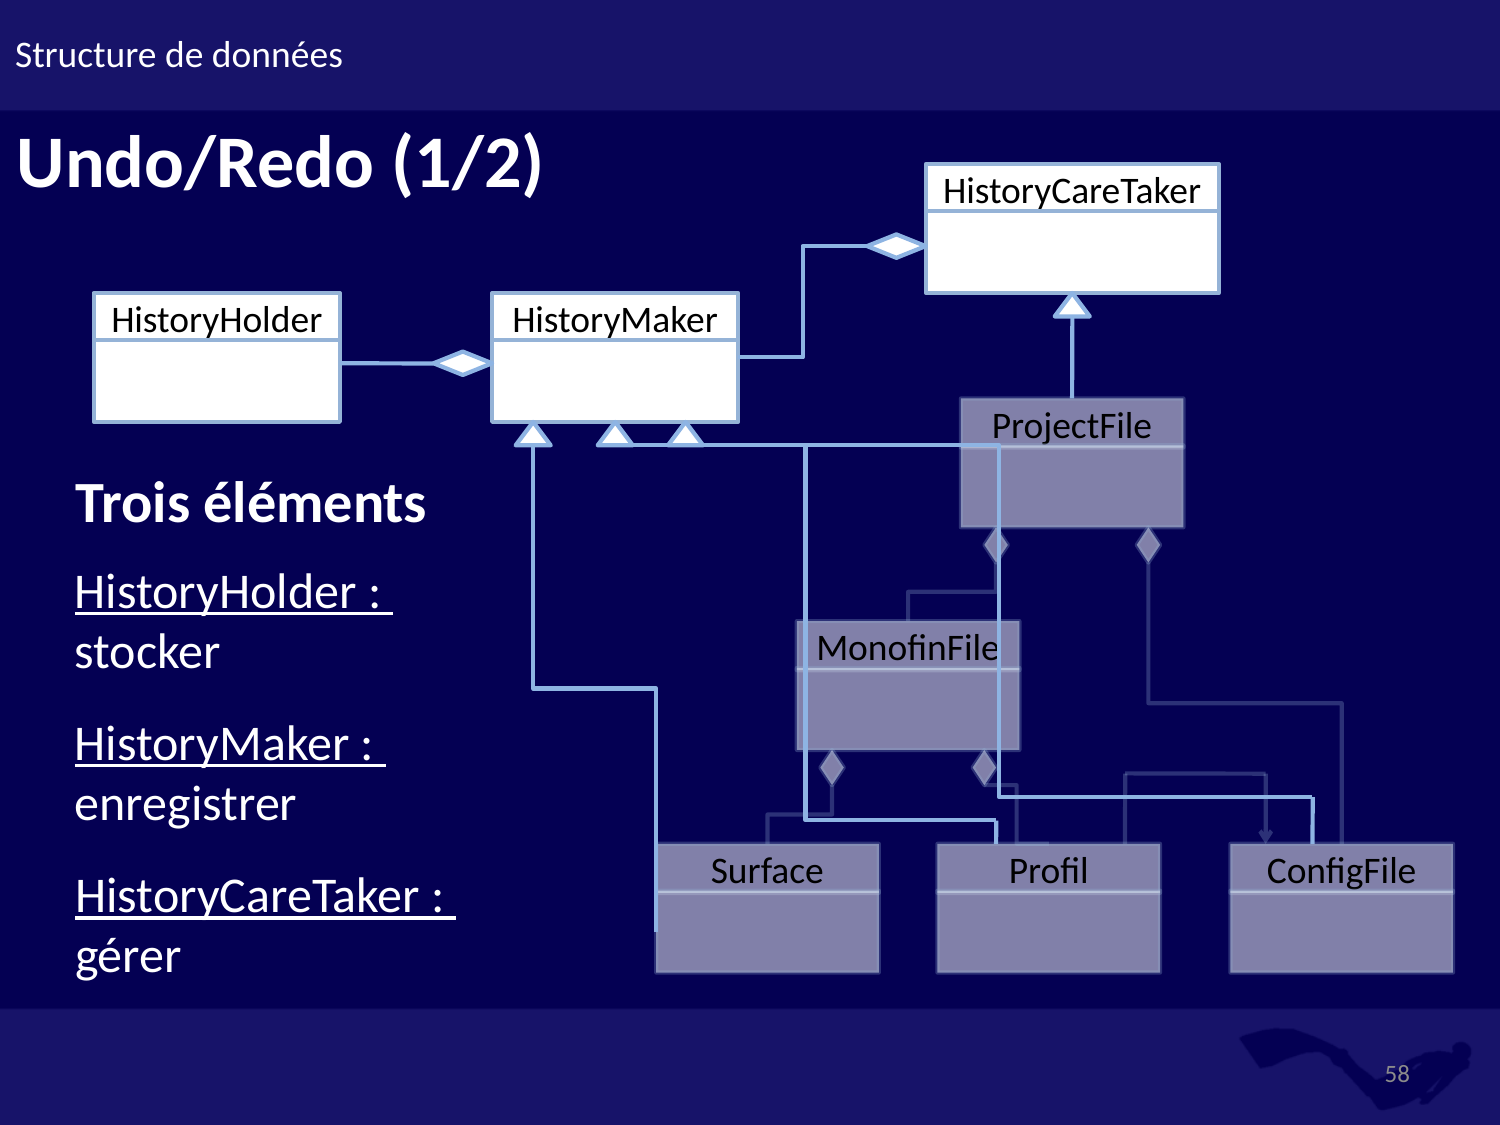

# Structure de données
Undo/Redo (1/2)
HistoryCareTaker

HistoryHolder
HistoryMaker

ProjectFile

Trois éléments

HistoryHolder :
stocker
MonofinFile

HistoryMaker :
enregistrer

Surface
Profil
ConfigFile
HistoryCareTaker :
gérer

58